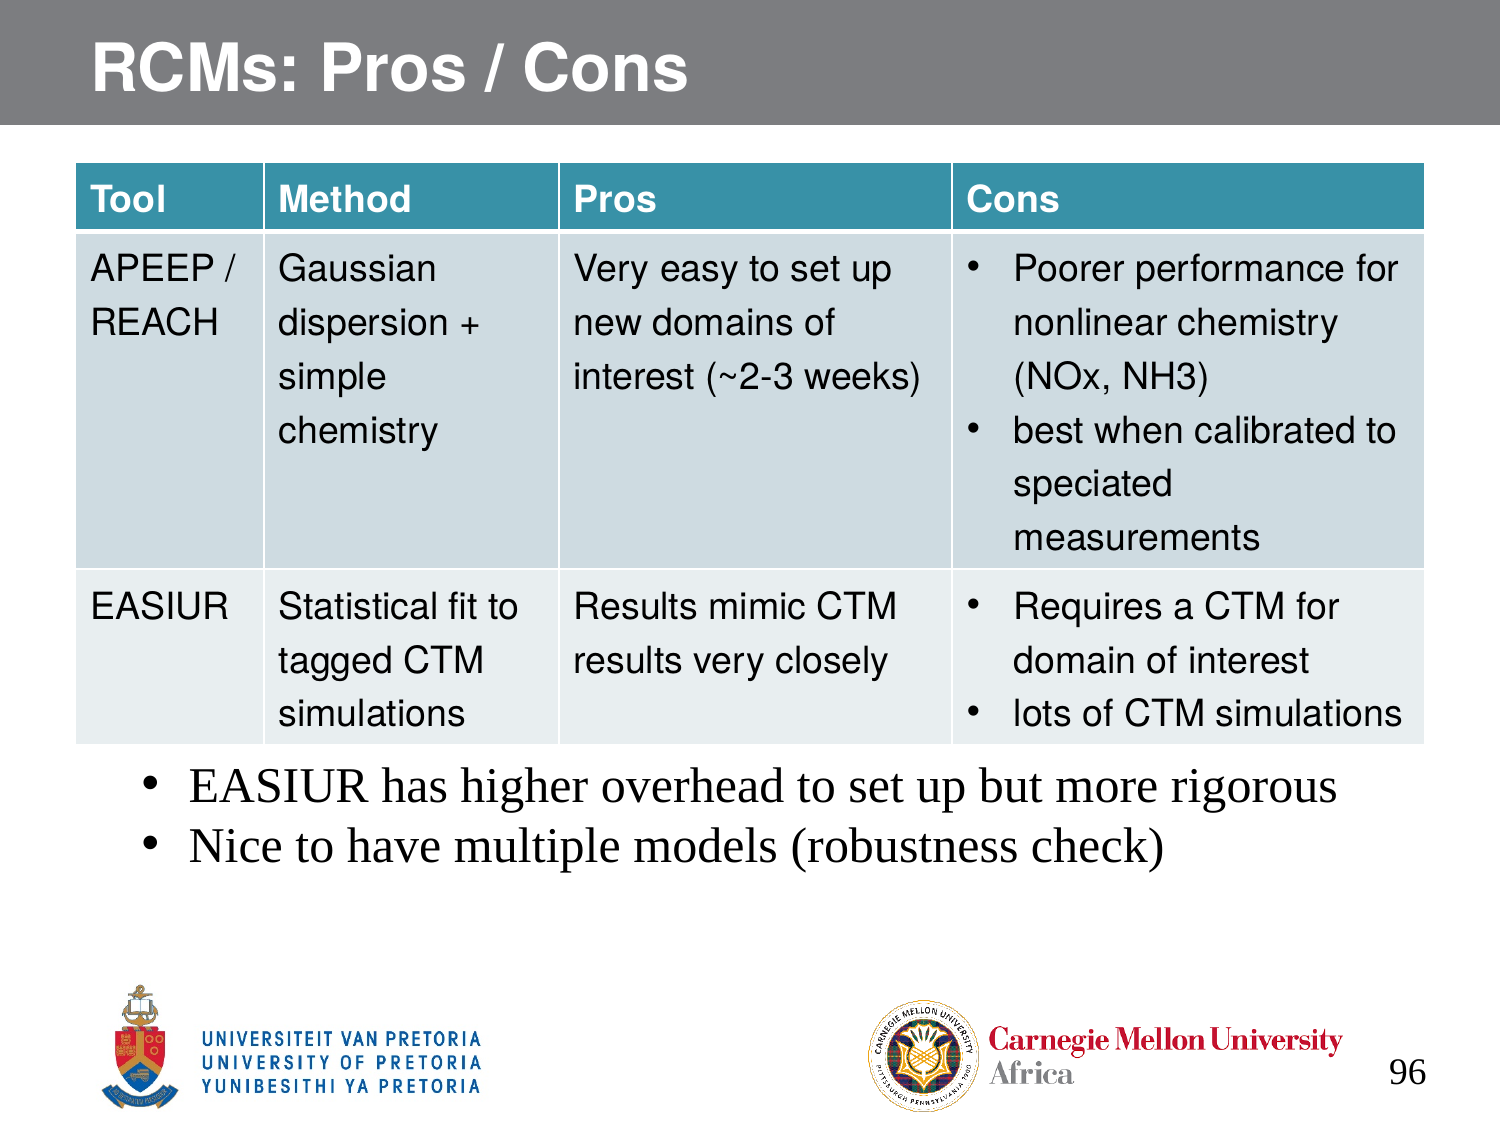

# RCMs: Pros / Cons
| Tool | Method | Pros | Cons |
| --- | --- | --- | --- |
| APEEP / REACH | Gaussian dispersion + simple chemistry | Very easy to set up new domains of interest (~2-3 weeks) | Poorer performance for nonlinear chemistry (NOx, NH3) best when calibrated to speciated measurements |
| EASIUR | Statistical fit to tagged CTM simulations | Results mimic CTM results very closely | Requires a CTM for domain of interest lots of CTM simulations |
EASIUR has higher overhead to set up but more rigorous
Nice to have multiple models (robustness check)